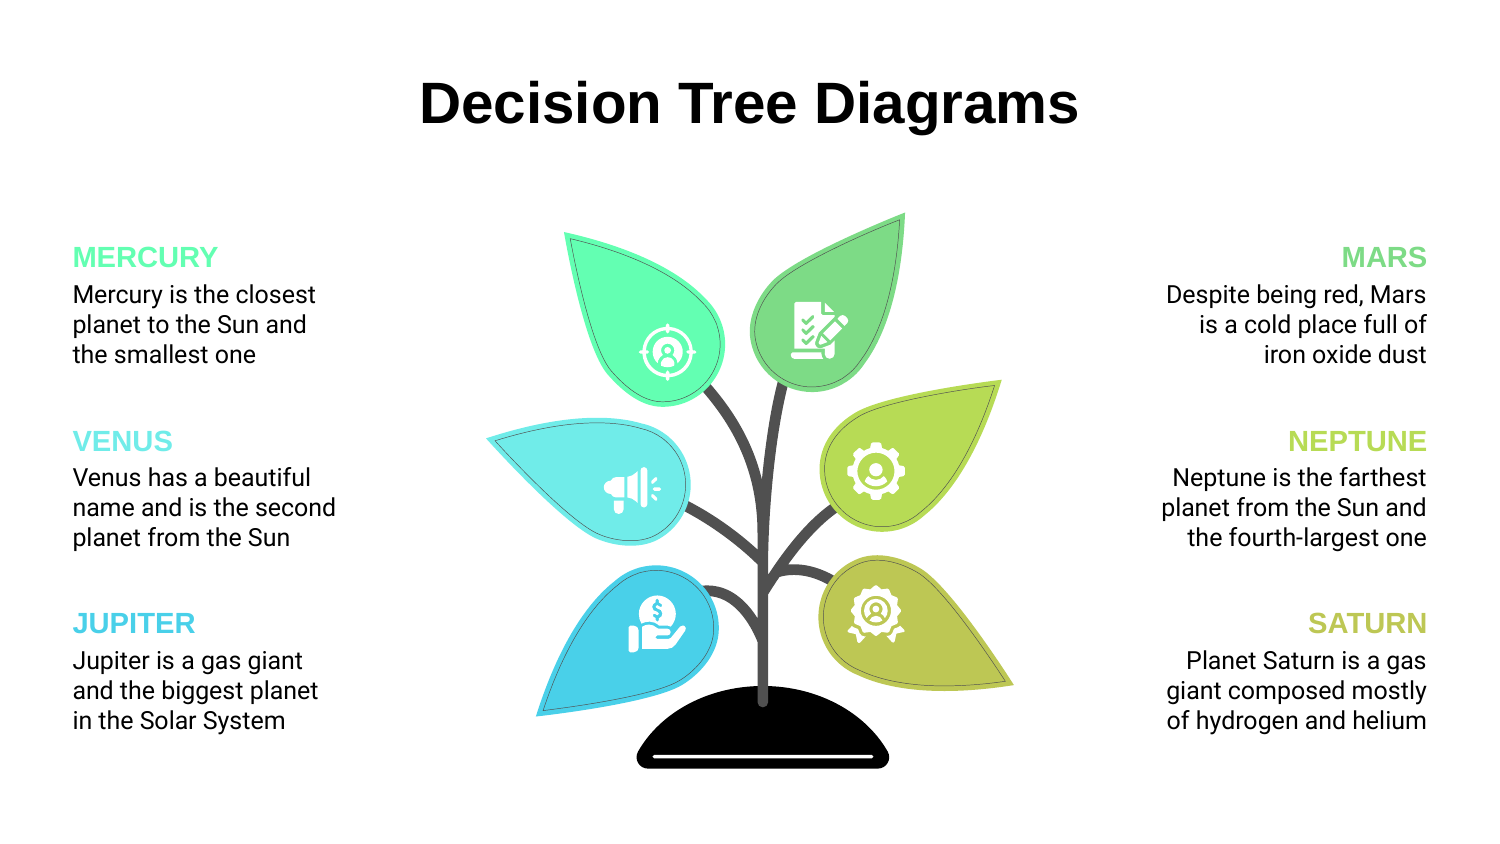

# Decision Tree Diagrams

MERCURY
Mercury is the closest planet to the Sun and the smallest one
MARS
Despite being red, Mars is a cold place full of iron oxide dust

VENUS
Venus has a beautiful name and is the second planet from the Sun
NEPTUNE
Neptune is the farthest planet from the Sun and the fourth-largest one

SATURN
Planet Saturn is a gas giant composed mostly of hydrogen and helium
JUPITER
Jupiter is a gas giant and the biggest planet in the Solar System